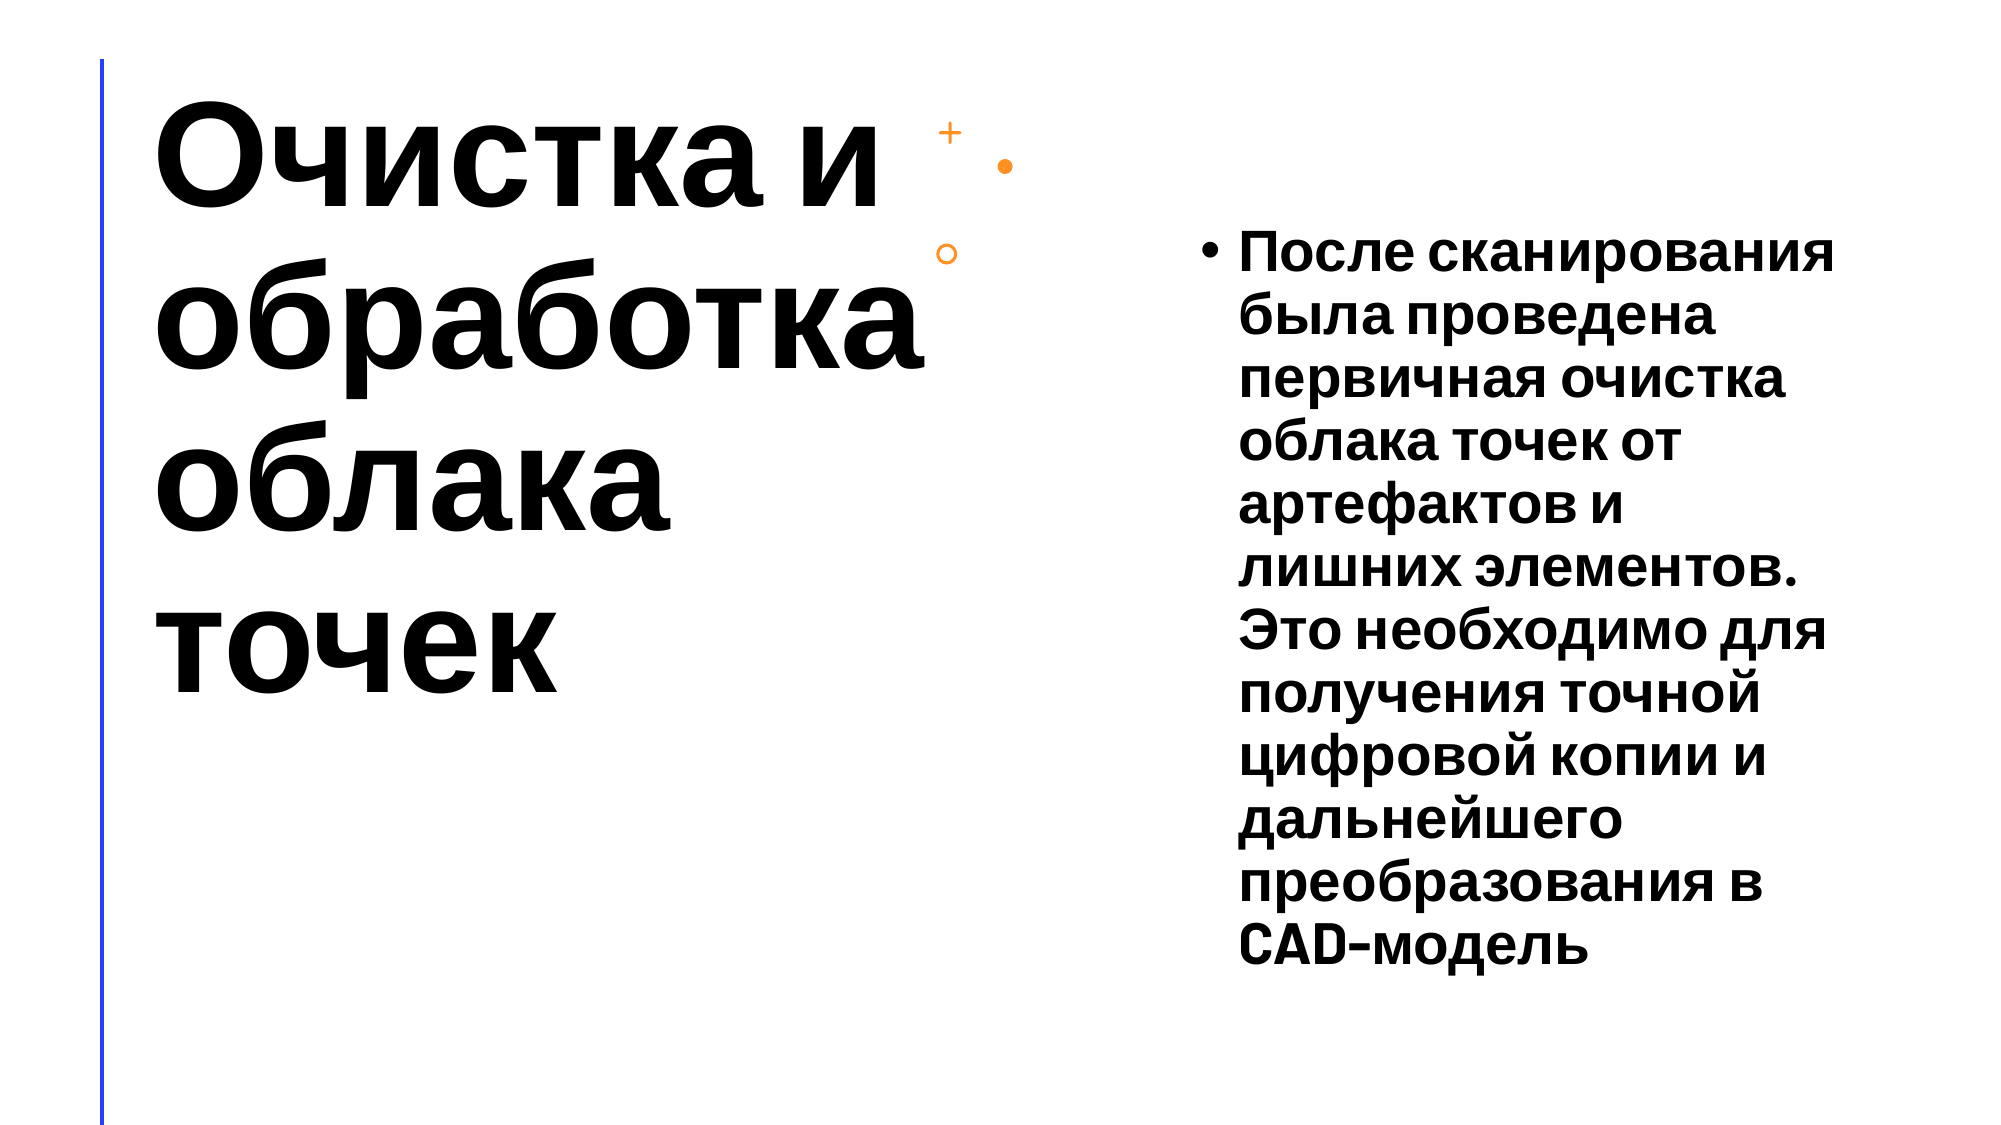

# Очистка и обработка облака точек
После сканирования была проведена первичная очистка облака точек от артефактов и лишних элементов. Это необходимо для получения точной цифровой копии и дальнейшего преобразования в CAD-модель